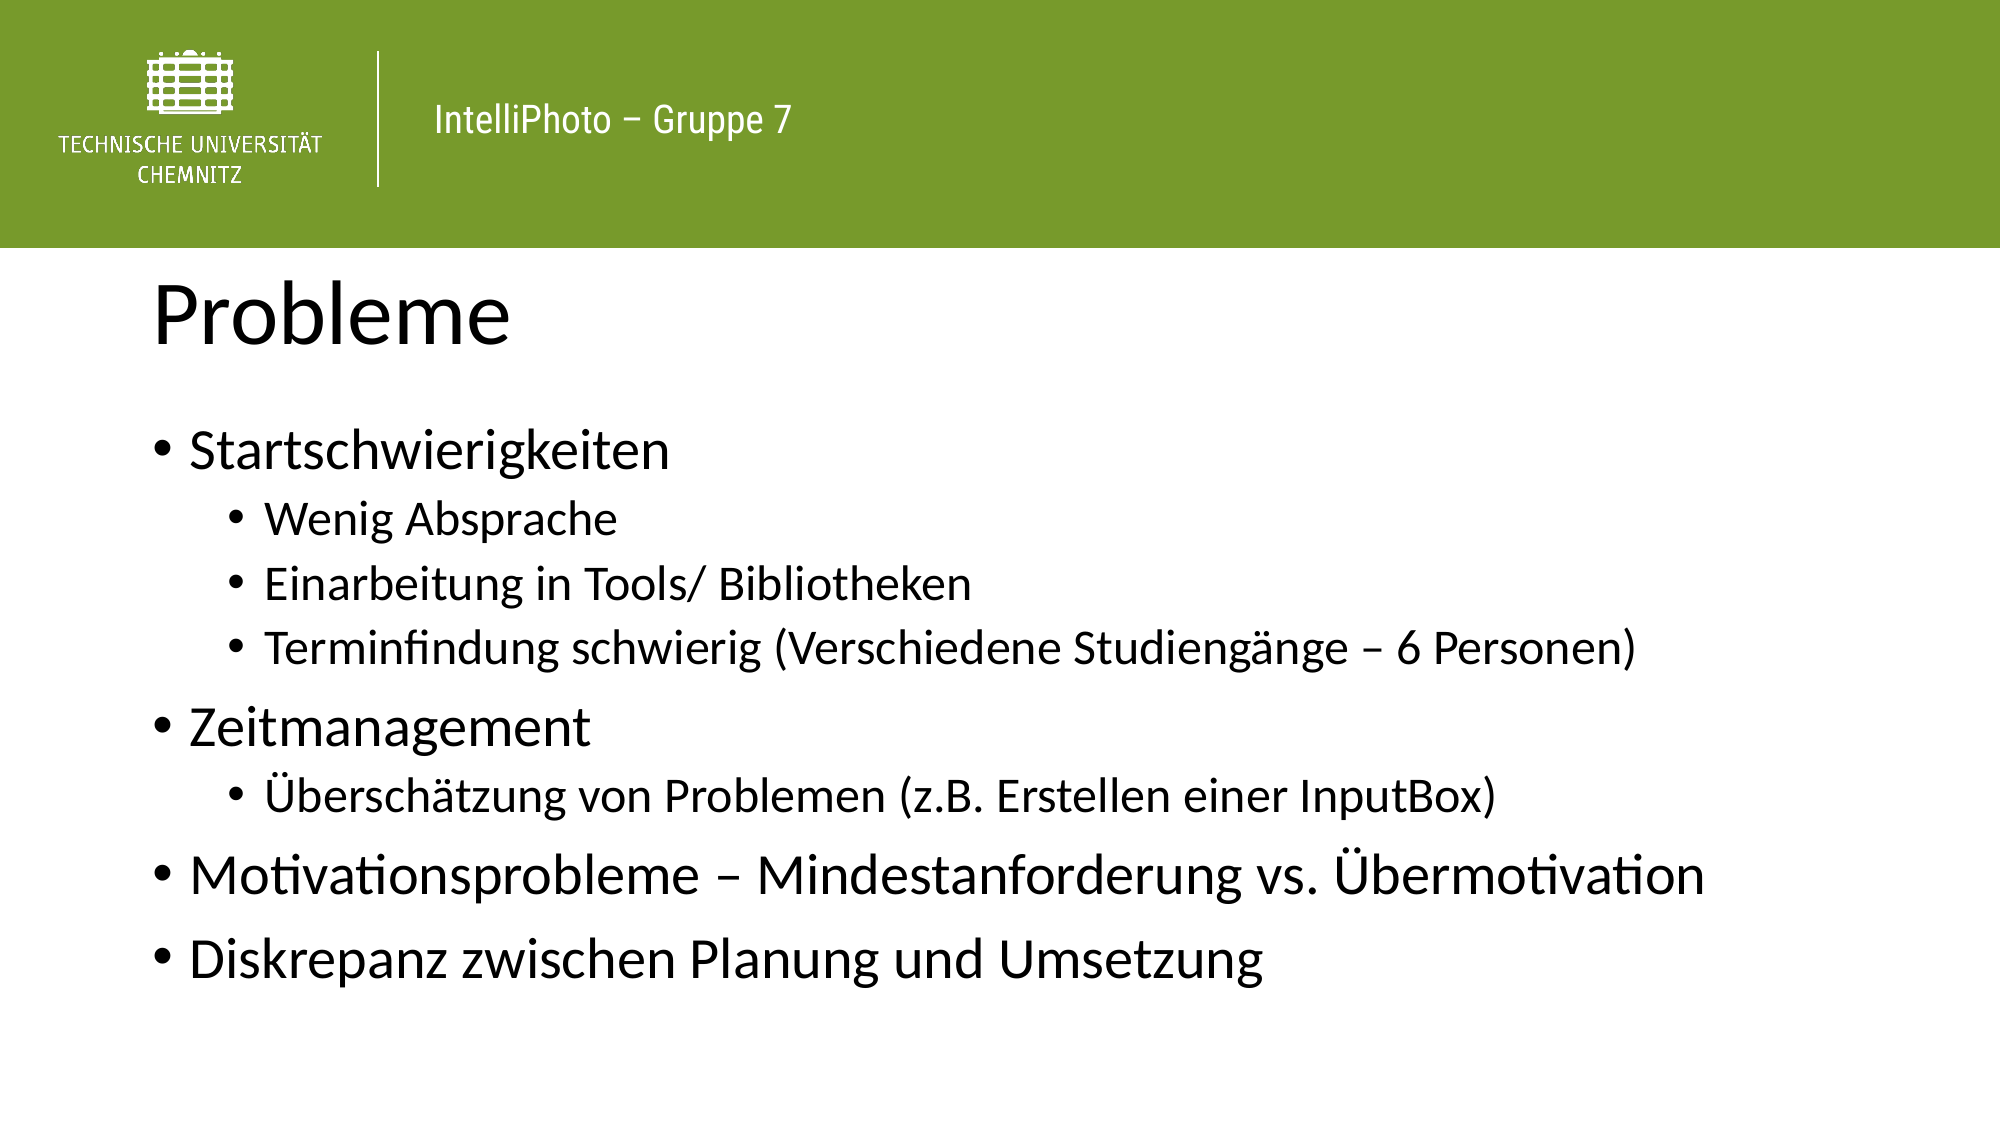

# Probleme
Startschwierigkeiten
Wenig Absprache
Einarbeitung in Tools/ Bibliotheken
Terminfindung schwierig (Verschiedene Studiengänge – 6 Personen)
Zeitmanagement
Überschätzung von Problemen (z.B. Erstellen einer InputBox)
Motivationsprobleme – Mindestanforderung vs. Übermotivation
Diskrepanz zwischen Planung und Umsetzung